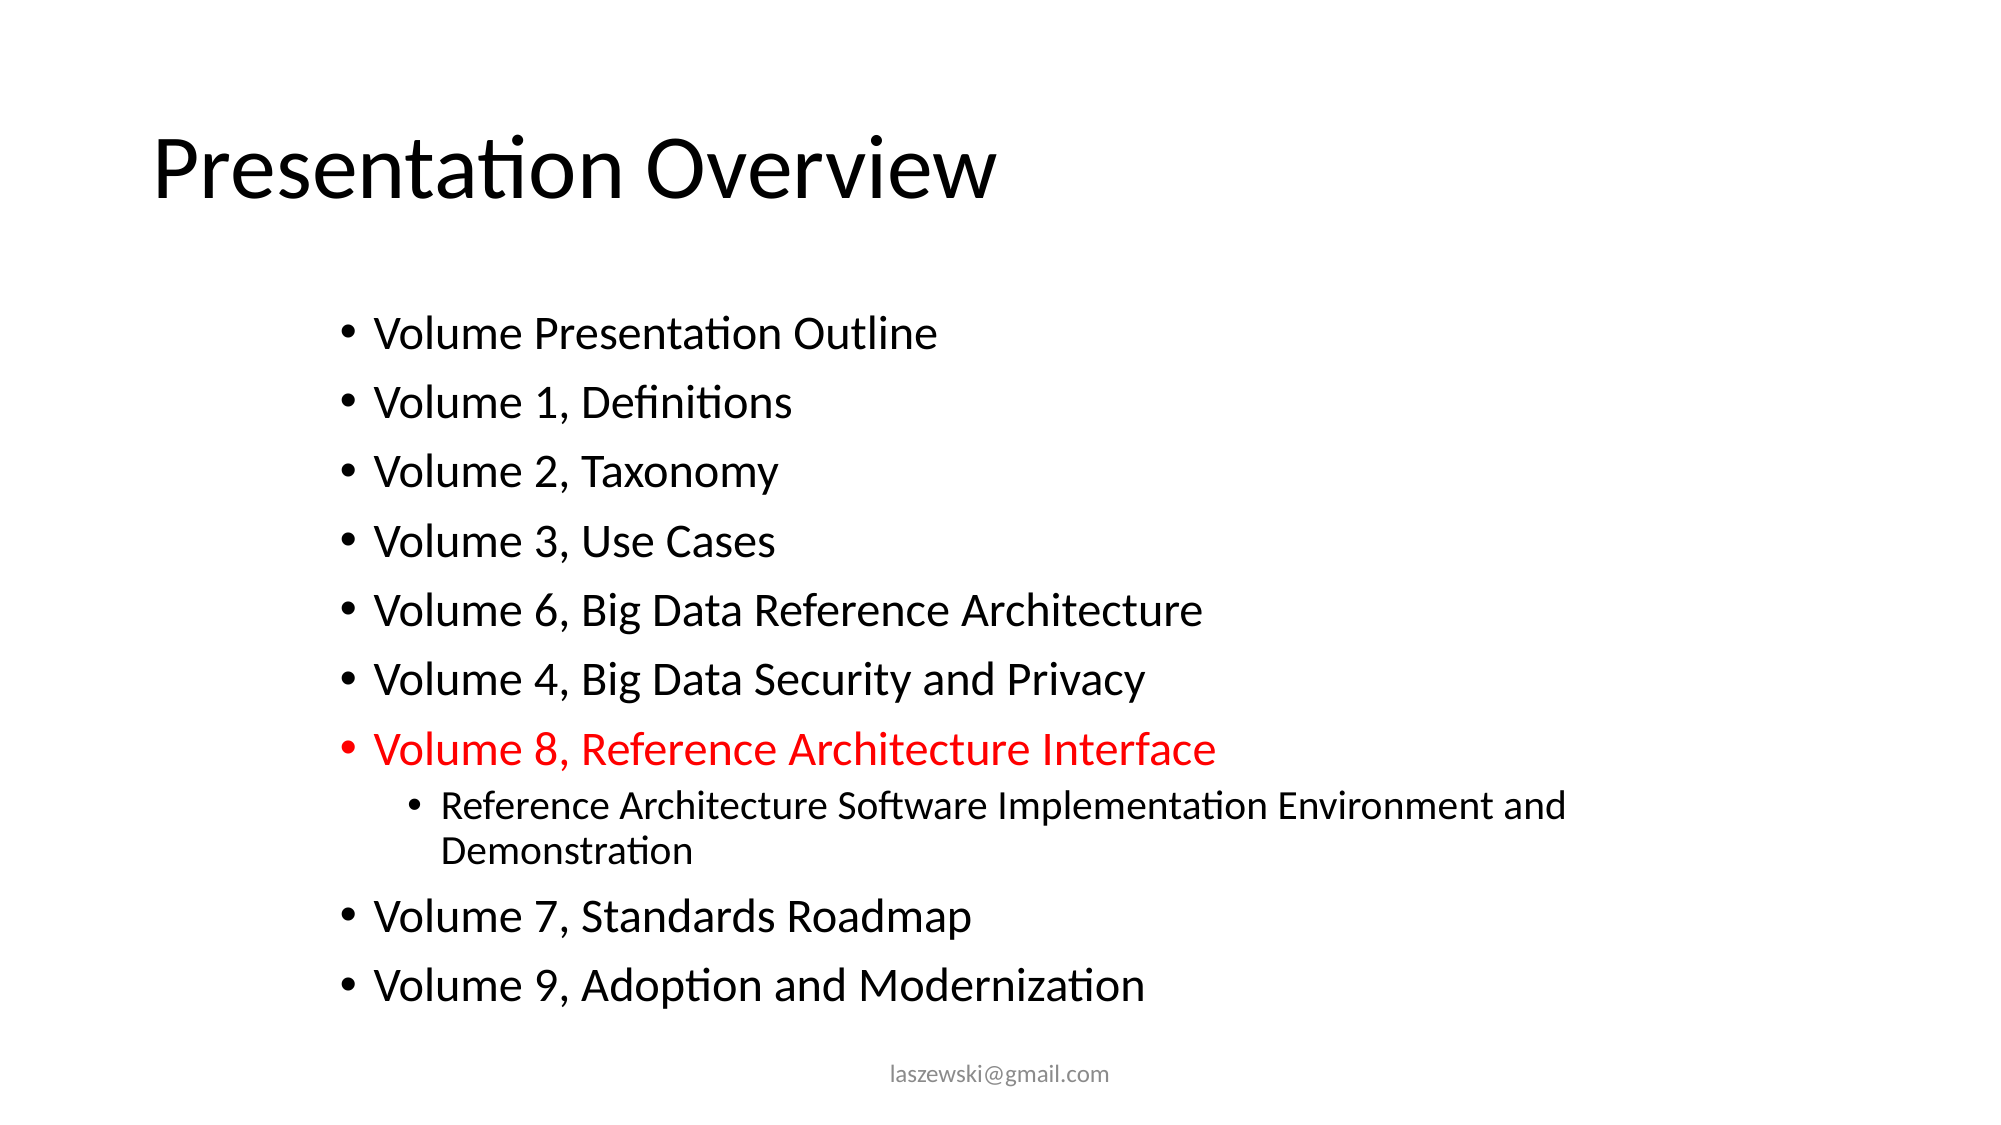

# Presentation Overview
Volume Presentation Outline
Volume 1, Definitions
Volume 2, Taxonomy
Volume 3, Use Cases
Volume 6, Big Data Reference Architecture
Volume 4, Big Data Security and Privacy
Volume 8, Reference Architecture Interface
Reference Architecture Software Implementation Environment and Demonstration
Volume 7, Standards Roadmap
Volume 9, Adoption and Modernization
laszewski@gmail.com